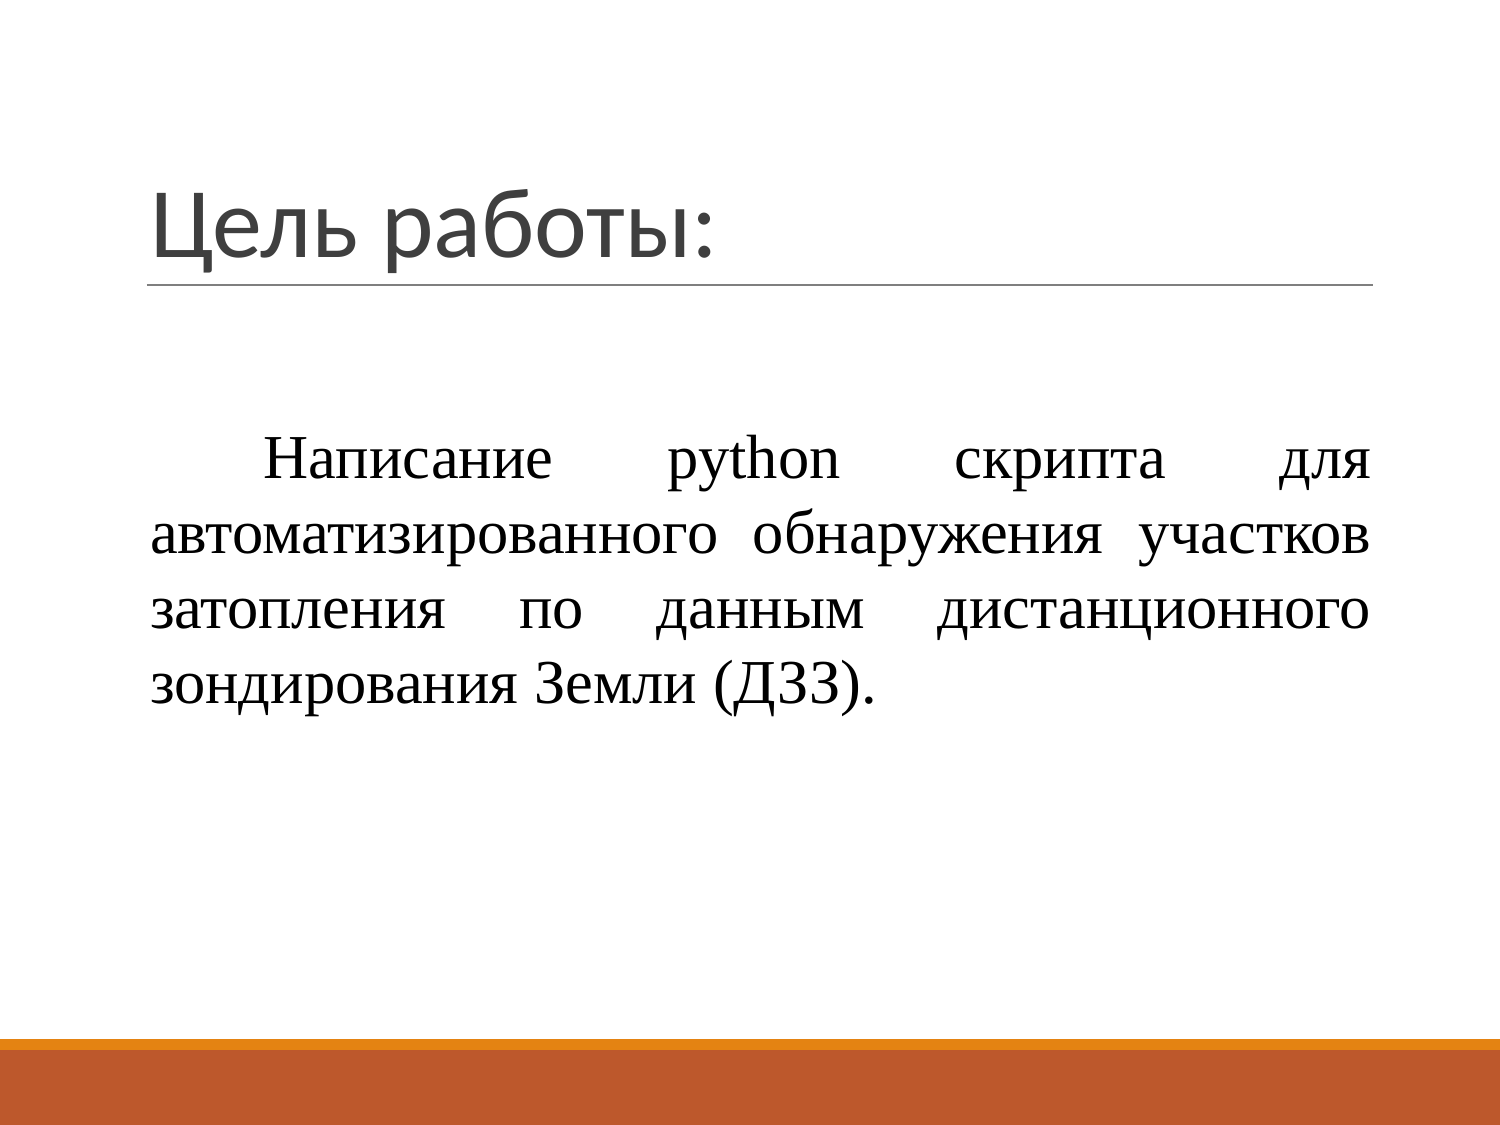

# Цель работы:
 Написание python скрипта для автоматизированного обнаружения участков затопления по данным дистанционного зондирования Земли (ДЗЗ).